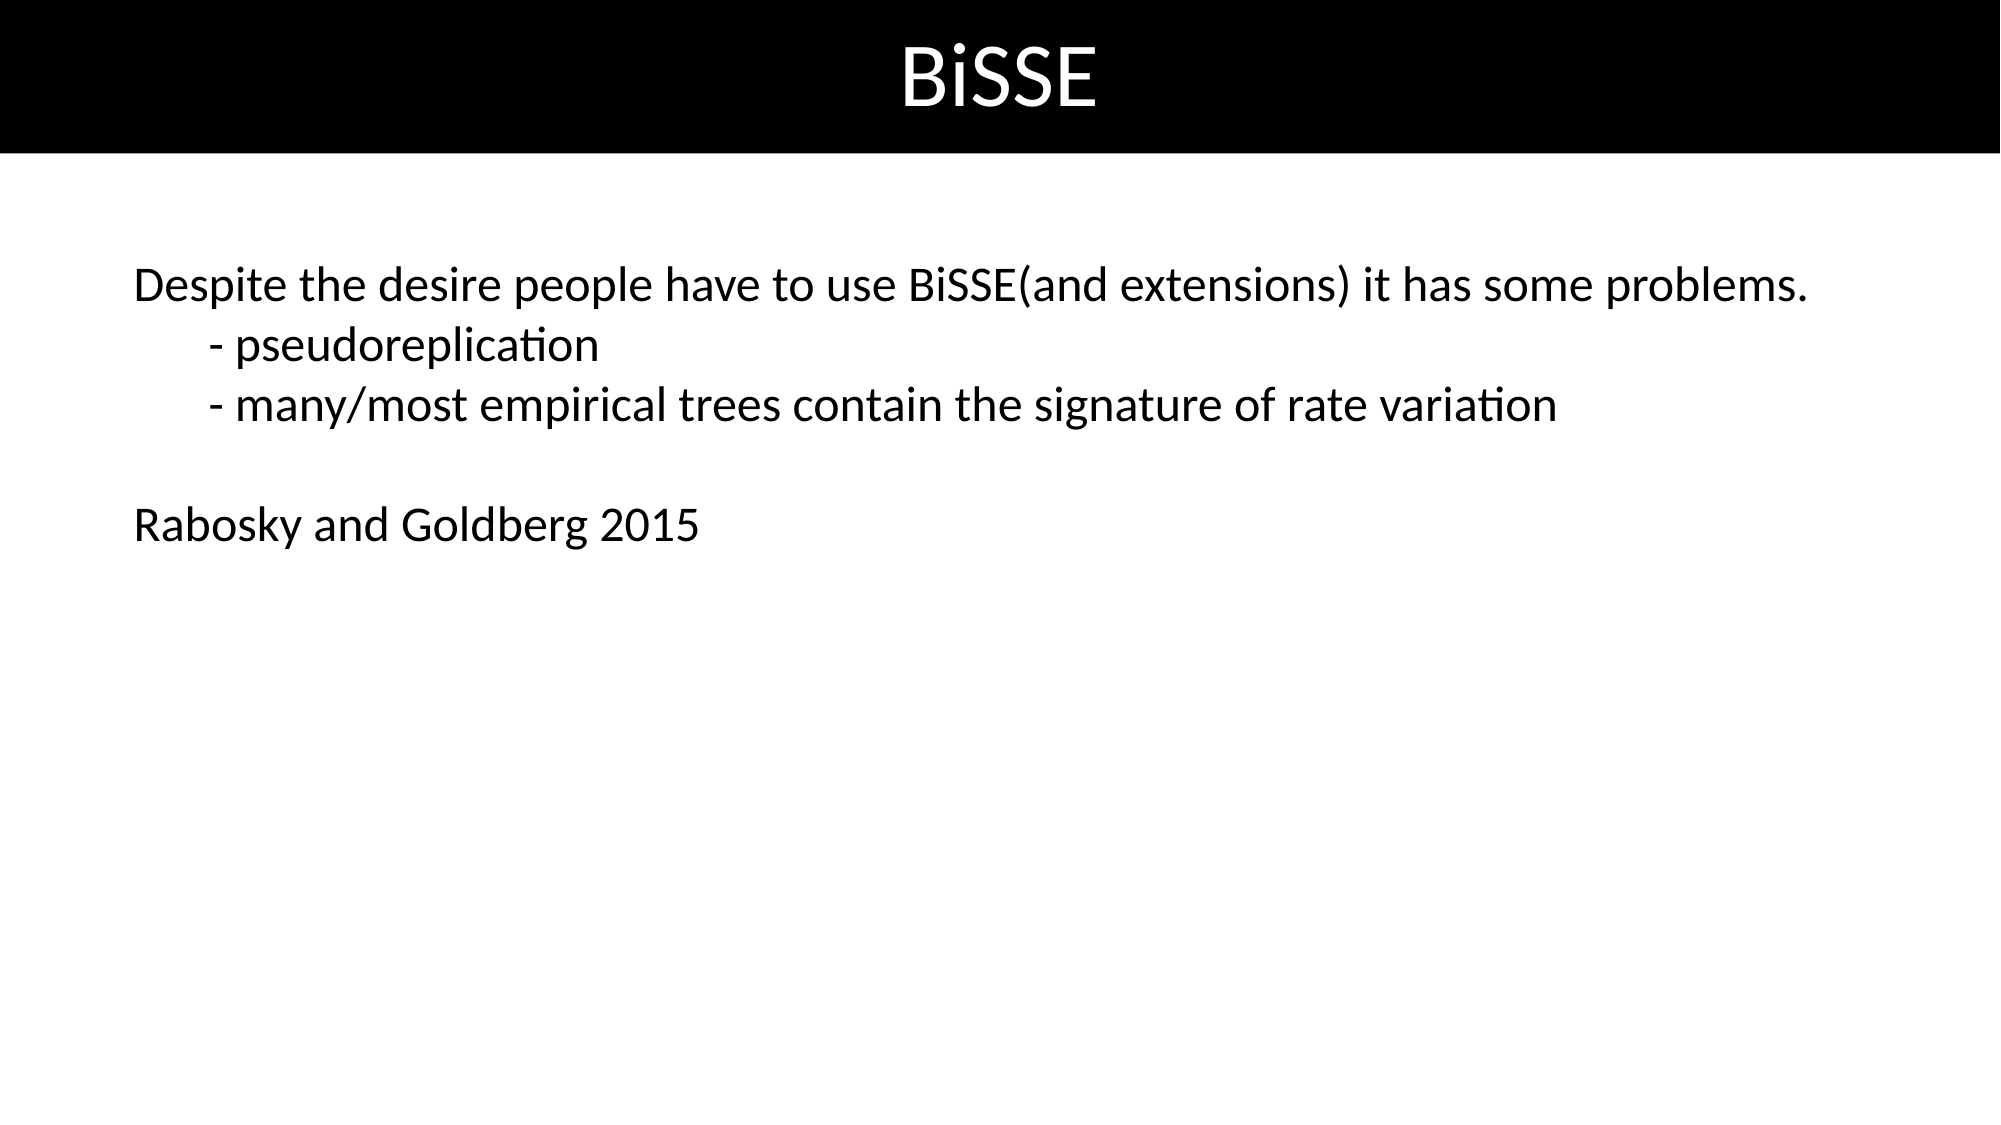

# BiSSE
Despite the desire people have to use BiSSE(and extensions) it has some problems.
- pseudoreplication
- many/most empirical trees contain the signature of rate variation

Rabosky and Goldberg 2015